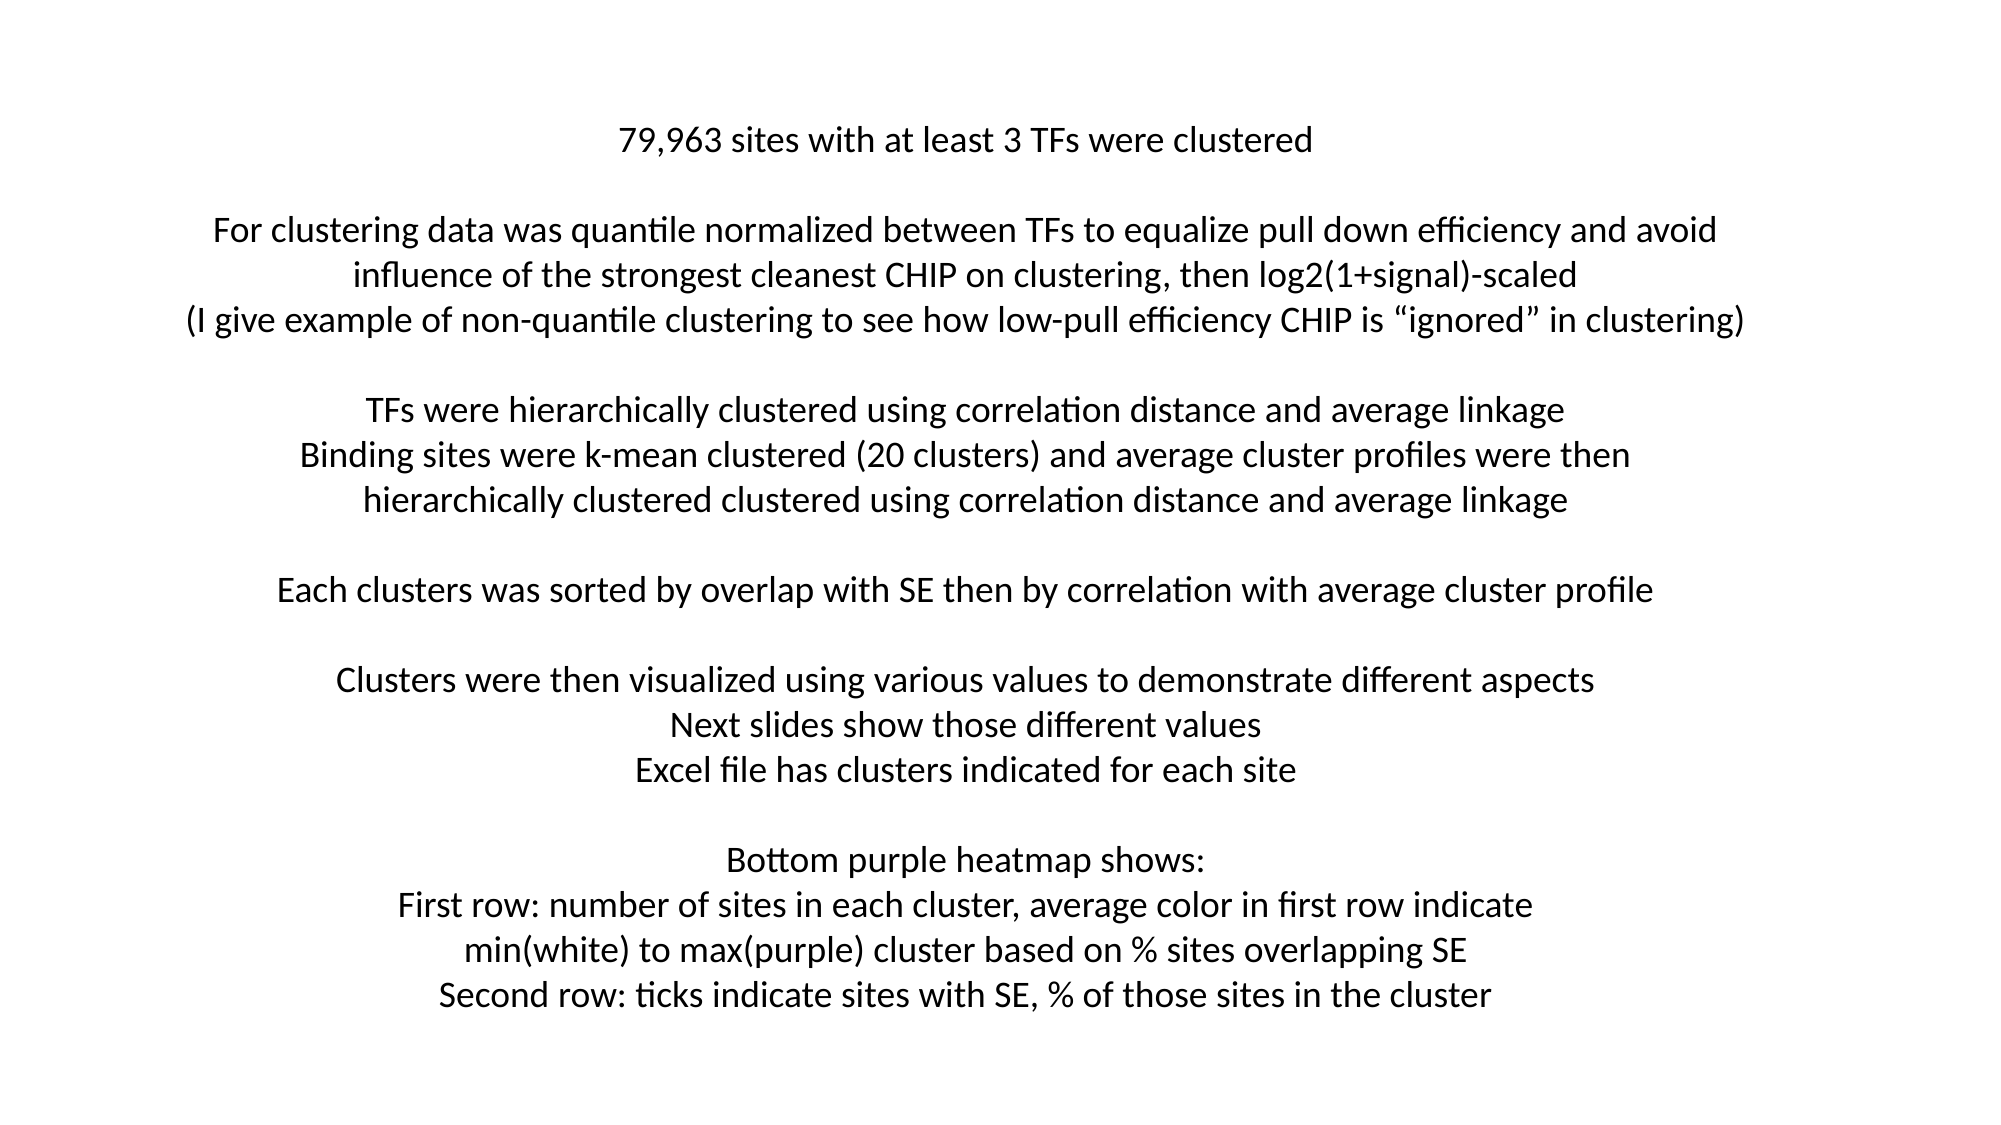

79,963 sites with at least 3 TFs were clustered

For clustering data was quantile normalized between TFs to equalize pull down efficiency and avoid
influence of the strongest cleanest CHIP on clustering, then log2(1+signal)-scaled
(I give example of non-quantile clustering to see how low-pull efficiency CHIP is “ignored” in clustering)

TFs were hierarchically clustered using correlation distance and average linkage
Binding sites were k-mean clustered (20 clusters) and average cluster profiles were then
hierarchically clustered clustered using correlation distance and average linkage

Each clusters was sorted by overlap with SE then by correlation with average cluster profile

Clusters were then visualized using various values to demonstrate different aspects
Next slides show those different values
Excel file has clusters indicated for each site

Bottom purple heatmap shows:
First row: number of sites in each cluster, average color in first row indicate
min(white) to max(purple) cluster based on % sites overlapping SE
Second row: ticks indicate sites with SE, % of those sites in the cluster